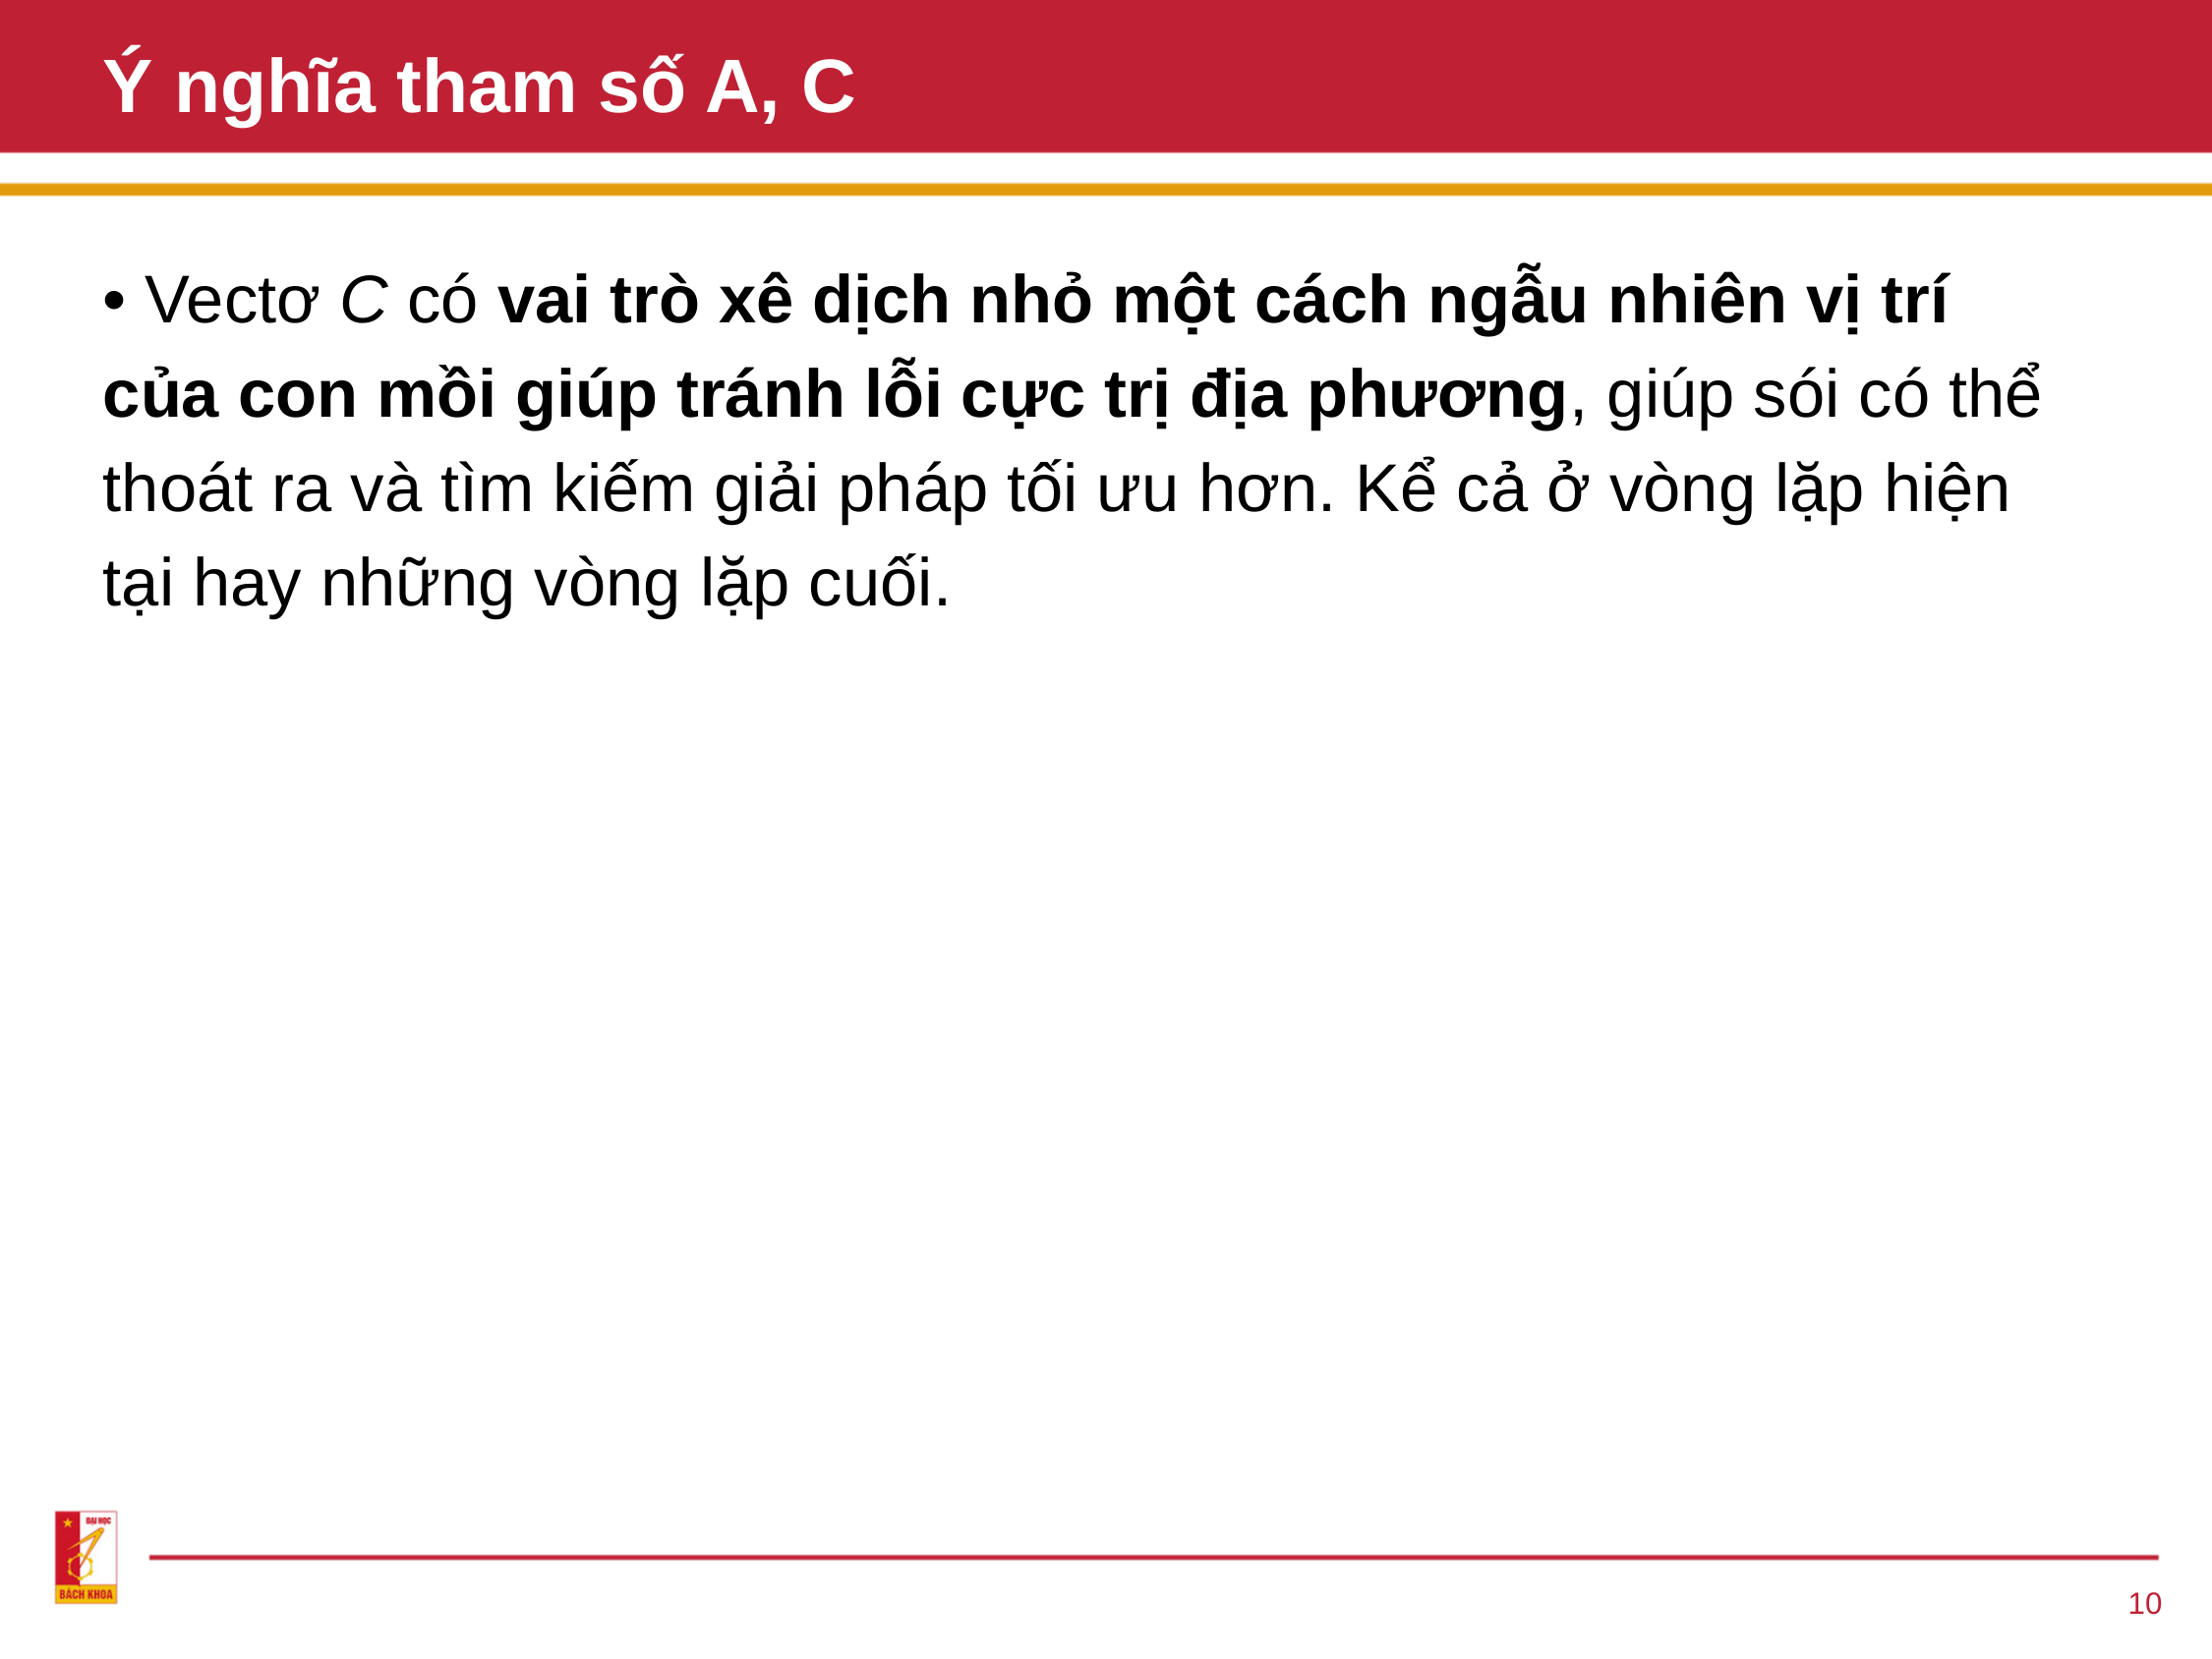

Ý nghĩa tham số A, C
• Vectơ C có vai trò xê dịch nhỏ một cách ngẫu nhiên vị trí của con mồi giúp tránh lỗi cực trị địa phương, giúp sói có thể thoát ra và tìm kiếm giải pháp tối ưu hơn. Kể cả ở vòng lặp hiện tại hay những vòng lặp cuối.
10